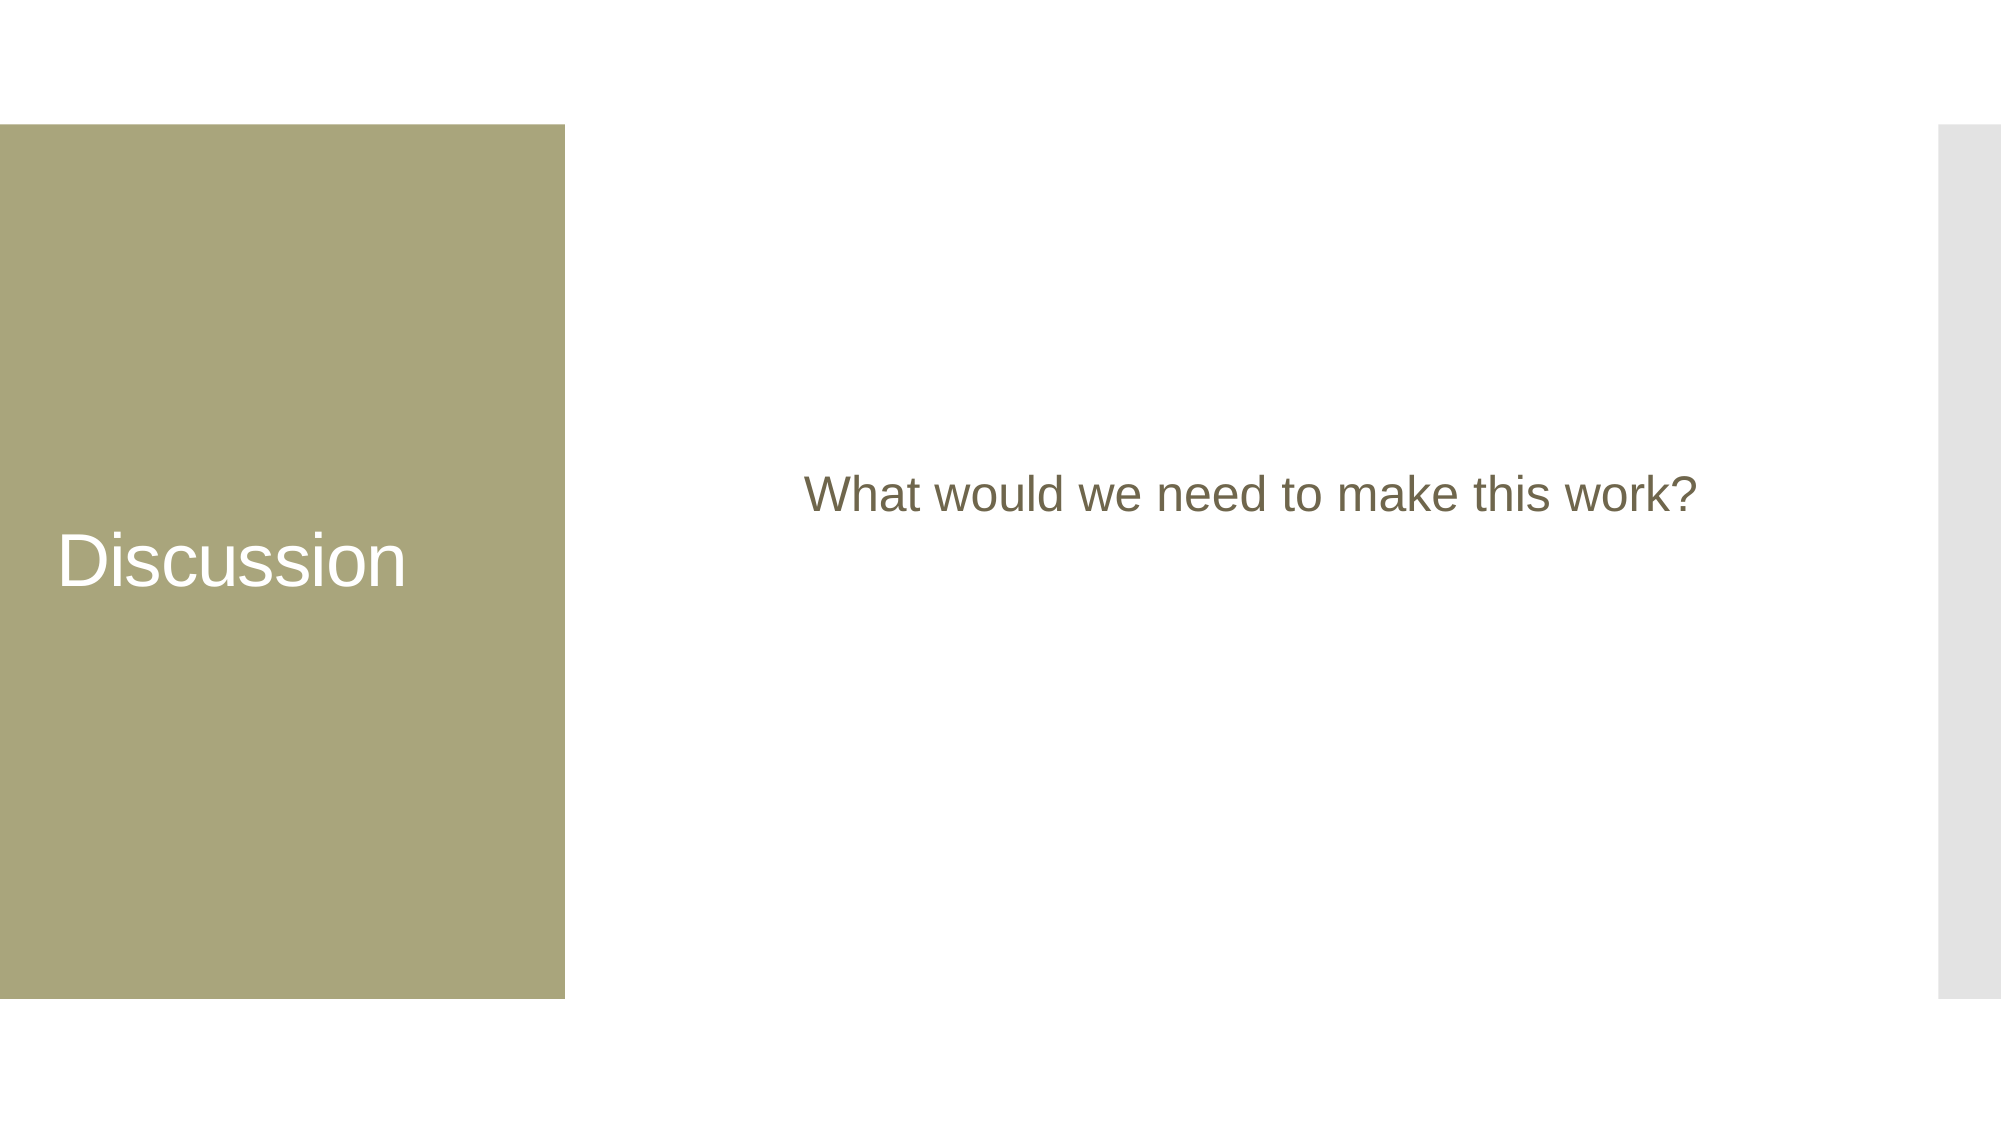

Discussion

What would we need to make this work?